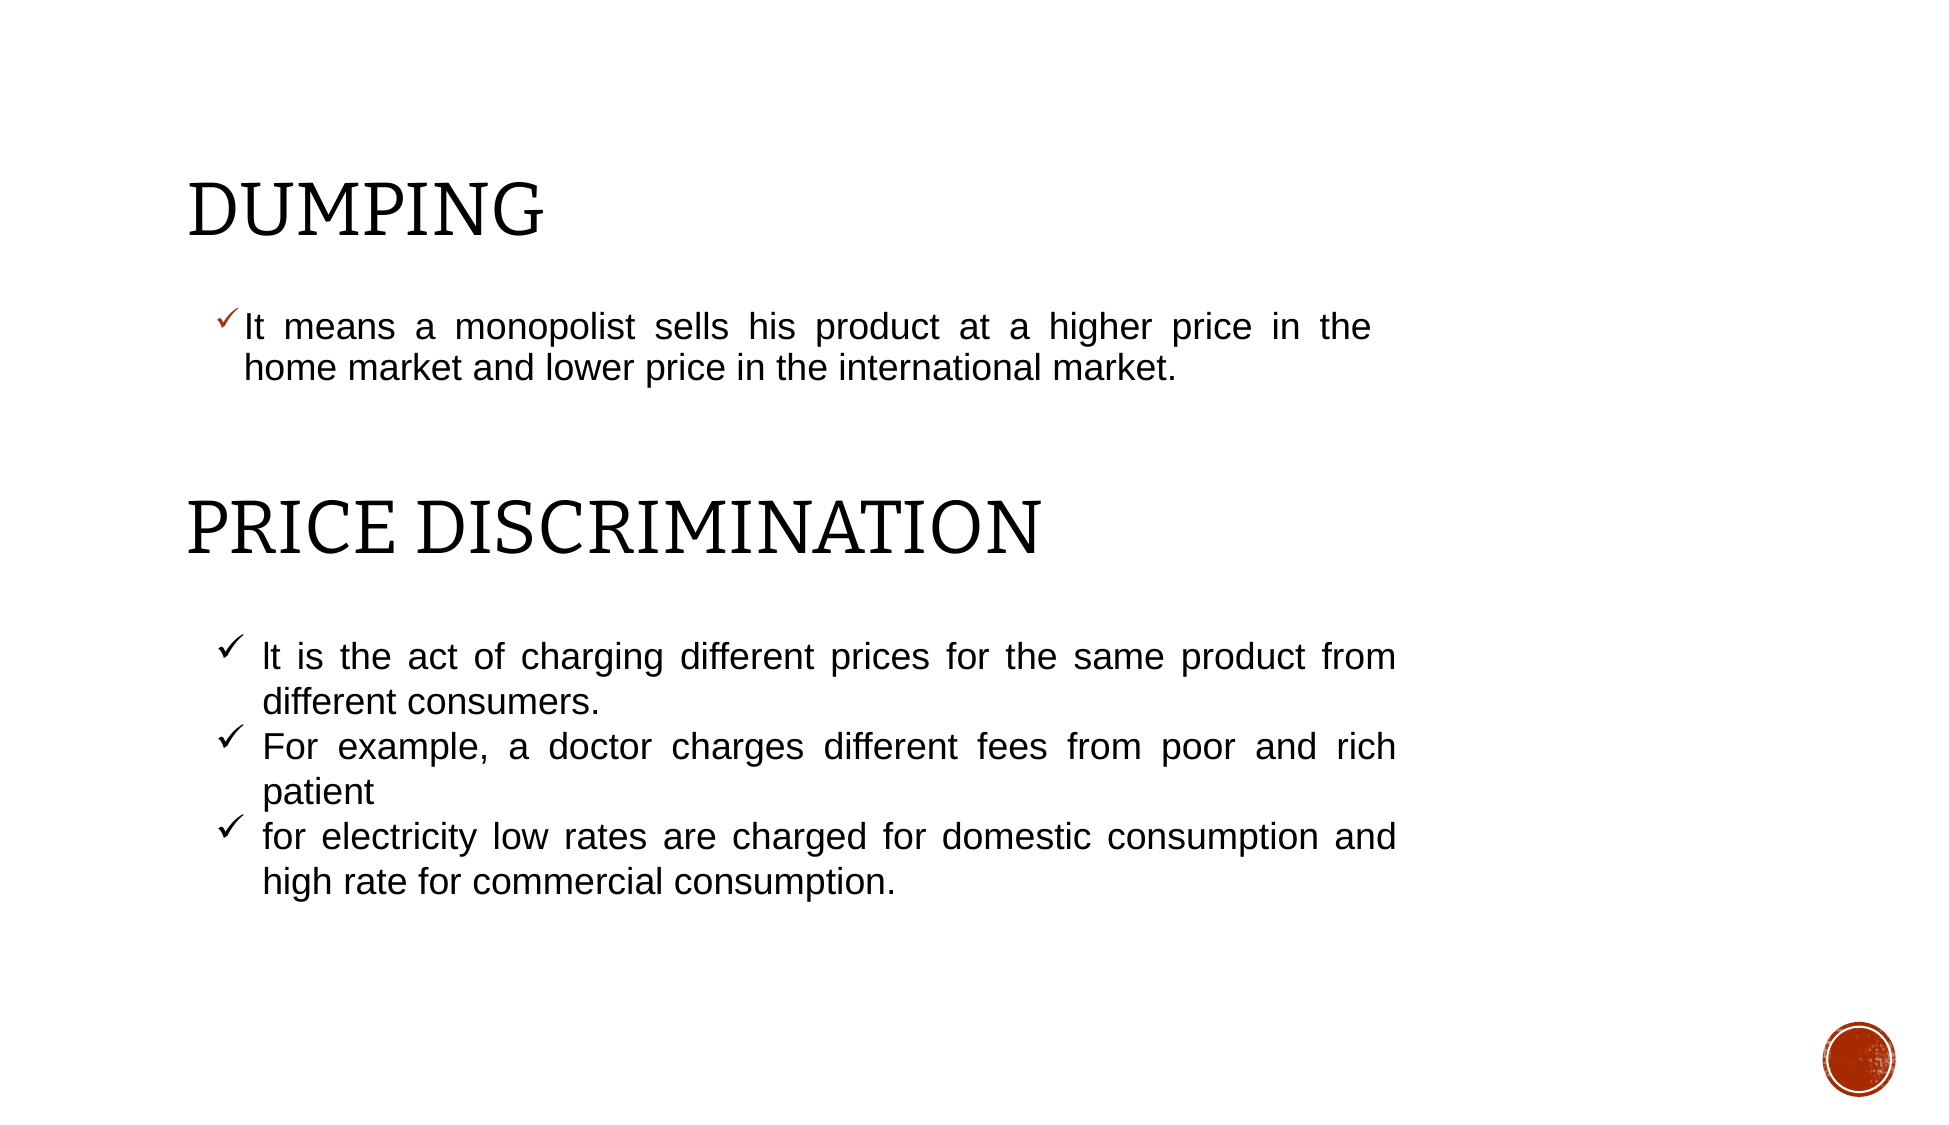

# Dumping
It means a monopolist sells his product at a higher price in the home market and lower price in the international market.

Price Discrimination

lt is the act of charging different prices for the same product from different consumers.
For example, a doctor charges different fees from poor and rich patient
for electricity low rates are charged for domestic consumption and high rate for commercial consumption.